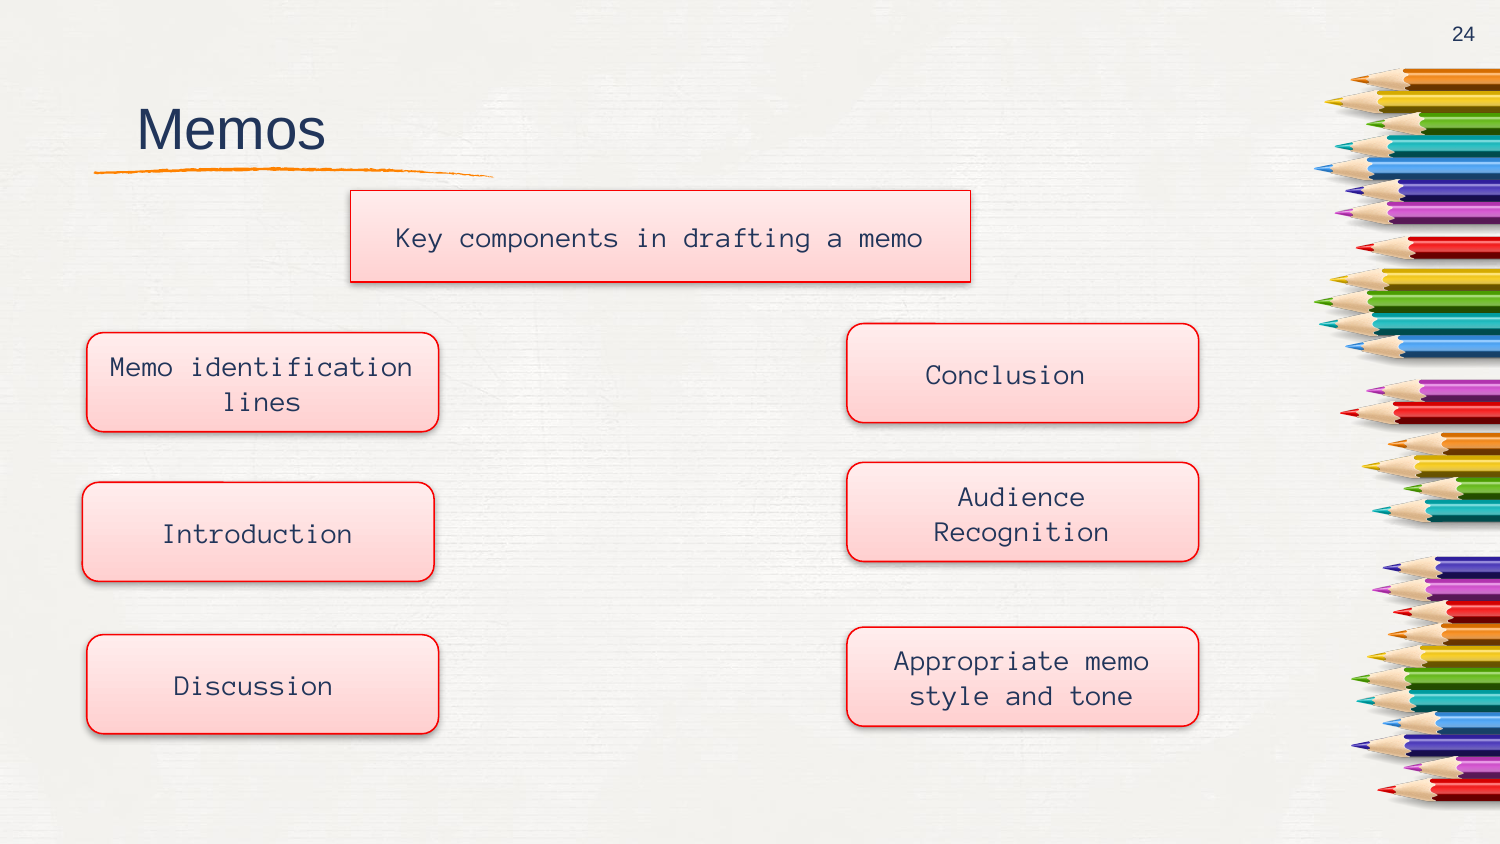

24
# Memos
Key components in drafting a memo
Conclusion
Memo identification lines
Audience Recognition
Introduction
Appropriate memo style and tone
Discussion